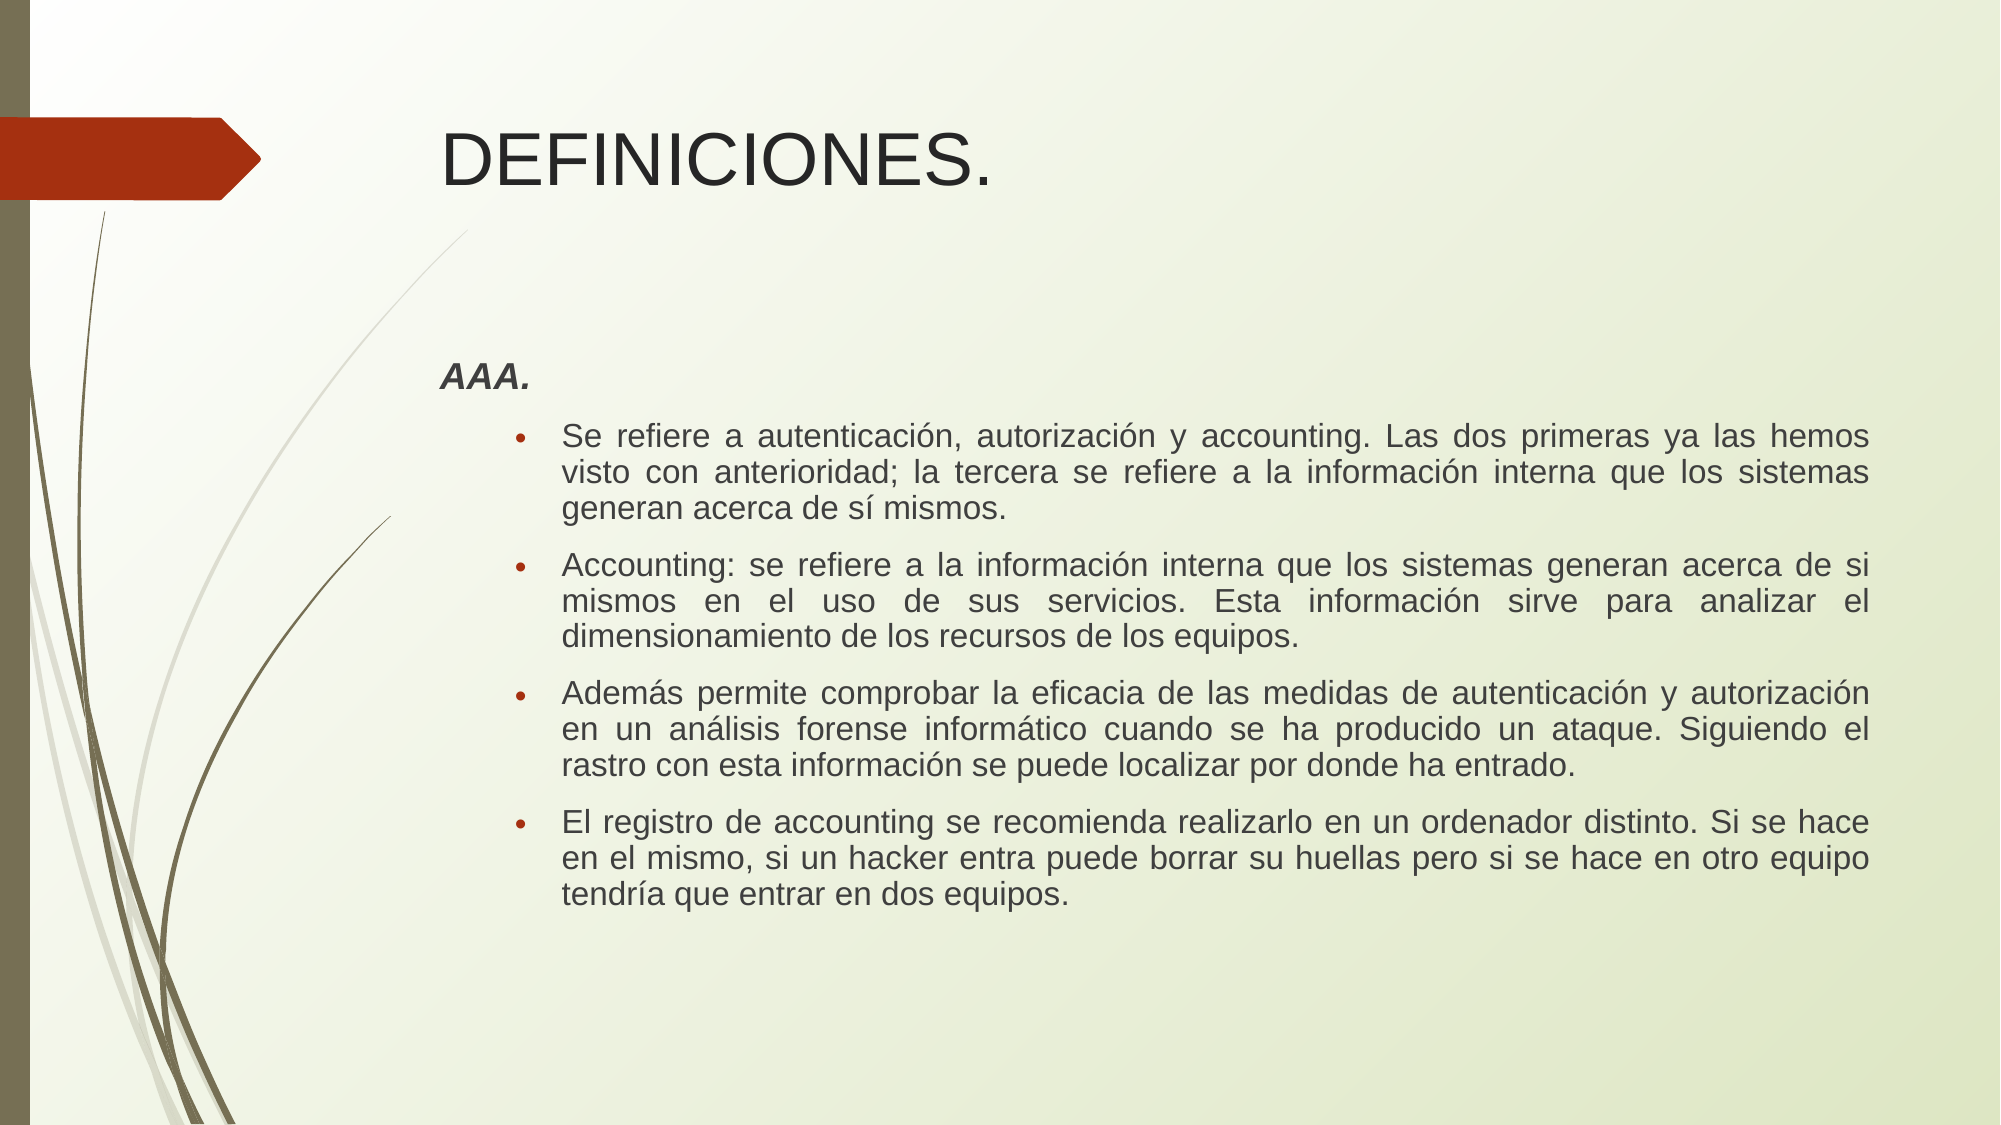

# DEFINICIONES.
AAA.
Se refiere a autenticación, autorización y accounting. Las dos primeras ya las hemos visto con anterioridad; la tercera se refiere a la información interna que los sistemas generan acerca de sí mismos.
Accounting: se refiere a la información interna que los sistemas generan acerca de si mismos en el uso de sus servicios. Esta información sirve para analizar el dimensionamiento de los recursos de los equipos.
Además permite comprobar la eficacia de las medidas de autenticación y autorización en un análisis forense informático cuando se ha producido un ataque. Siguiendo el rastro con esta información se puede localizar por donde ha entrado.
El registro de accounting se recomienda realizarlo en un ordenador distinto. Si se hace en el mismo, si un hacker entra puede borrar su huellas pero si se hace en otro equipo tendría que entrar en dos equipos.